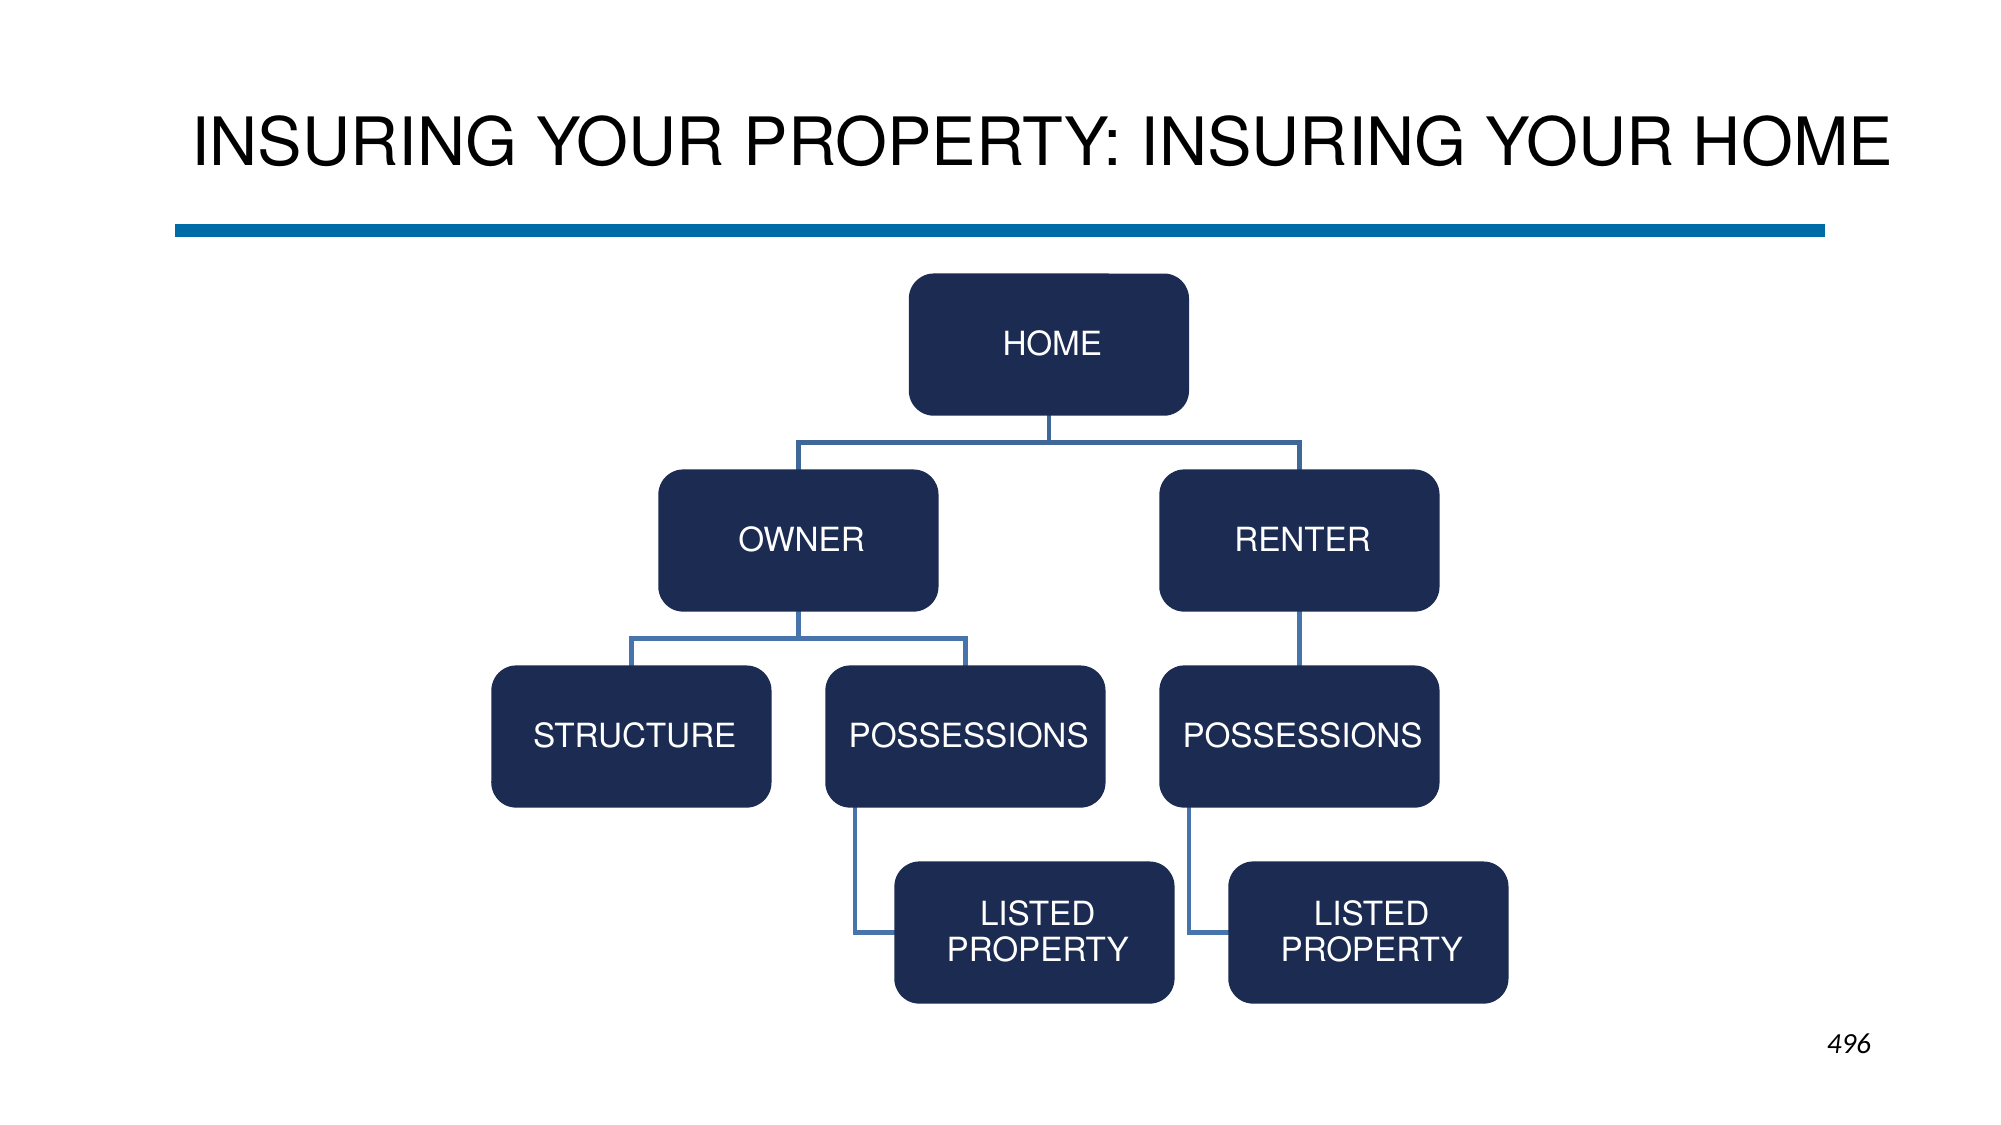

# Insuring Your Property: INSURING YOUR HOME
Home
Owner
Structure
Possessions
Listed Property
Renter
Possessions
Listed Property

1-496